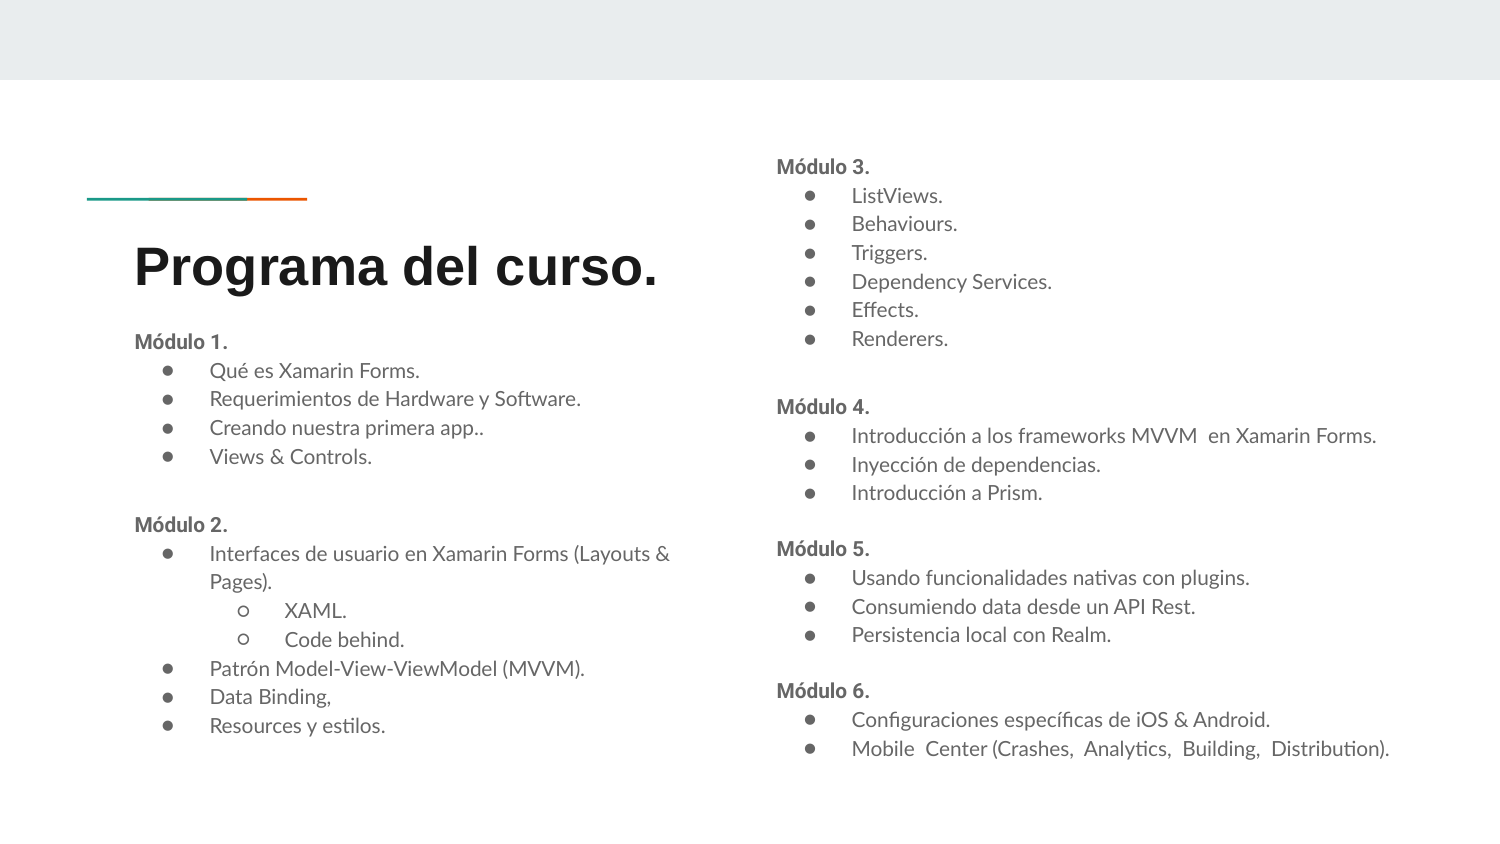

Módulo 3.
ListViews.
Behaviours.
Triggers.
Dependency Services.
Effects.
Renderers.
Módulo 4.
Introducción a los frameworks MVVM  en Xamarin Forms.
Inyección de dependencias.
Introducción a Prism.
Módulo 5.
Usando funcionalidades nativas con plugins.
Consumiendo data desde un API Rest.
Persistencia local con Realm.
Módulo 6.
Configuraciones específicas de iOS & Android.
Mobile  Center (Crashes,  Analytics,  Building,  Distribution).

# Programa del curso.
Módulo 1.
Qué es Xamarin Forms.
Requerimientos de Hardware y Software.
Creando nuestra primera app..
Views & Controls.
Módulo 2.
Interfaces de usuario en Xamarin Forms (Layouts & Pages).
XAML.
Code behind.
Patrón Model-View-ViewModel (MVVM).
Data Binding,
Resources y estilos.